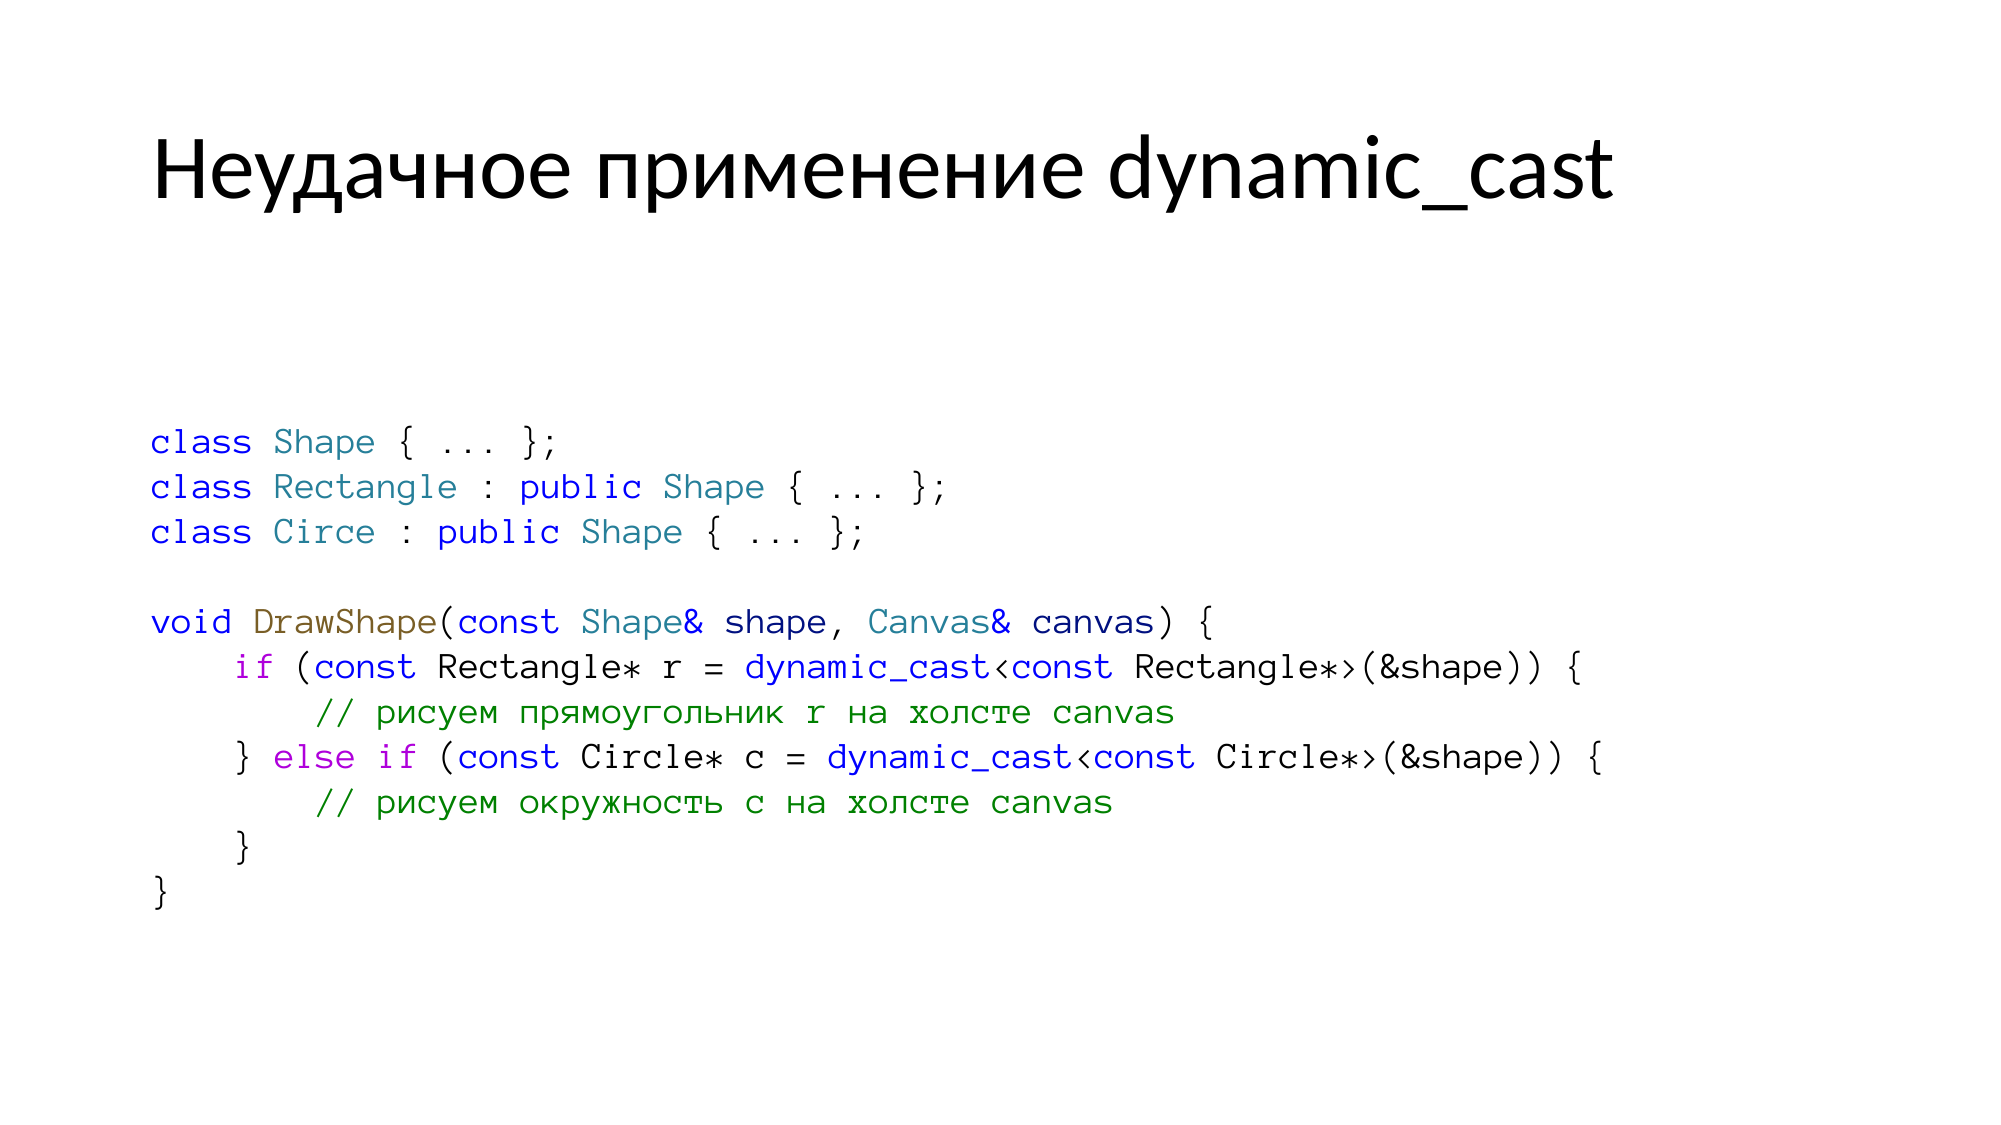

# Неудачное применение dynamic_cast
class Shape { ... };
class Rectangle : public Shape { ... };
class Circe : public Shape { ... };
void DrawShape(const Shape& shape, Canvas& canvas) {
    if (const Rectangle* r = dynamic_cast<const Rectangle*>(&shape)) {
        // рисуем прямоугольник r на холсте canvas
    } else if (const Circle* c = dynamic_cast<const Circle*>(&shape)) {
        // рисуем окружность c на холсте canvas
    }
}